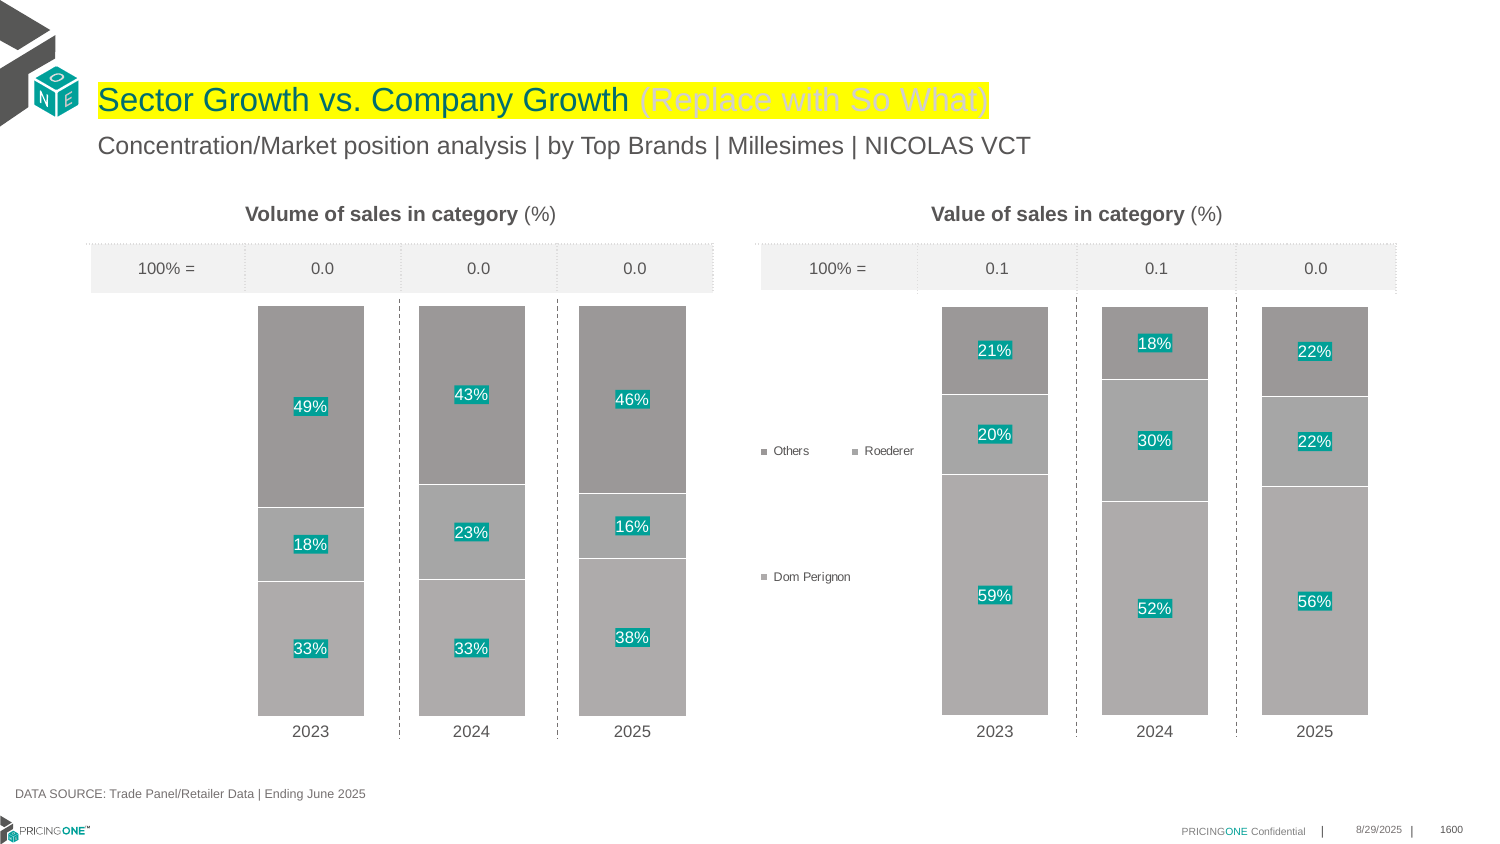

# Sector Growth vs. Company Growth (Replace with So What)
Concentration/Market position analysis | by Top Brands | Millesimes | NICOLAS VCT
| Volume of sales in category (%) |  |  |  |
| --- | --- | --- | --- |
| 100% = | 0.0 | 0.0 | 0.0 |
| Value of sales in category (%) |  |  |  |
| --- | --- | --- | --- |
| 100% = | 0.1 | 0.1 | 0.0 |

### Chart

| Category | Dom Perignon | Roederer | Others |
|---|---|---|---|
| 2023 | 0.32894736842105265 | 0.17927631578947367 | 0.4917763157894737 |
| 2024 | 0.3322314049586777 | 0.23305785123966943 | 0.434710743801653 |
| 2025 | 0.3835616438356164 | 0.1598173515981735 | 0.45662100456621 |

### Chart

| Category | Dom Perignon | Roederer | Others |
|---|---|---|---|
| 2023 | 0.5898481247230392 | 0.19535914273053218 | 0.2147927325464287 |
| 2024 | 0.5241189738828973 | 0.2955054794421195 | 0.18037554667498312 |
| 2025 | 0.5596237961270715 | 0.21913054192250037 | 0.22124566195042816 |
DATA SOURCE: Trade Panel/Retailer Data | Ending June 2025

8/29/2025
1600